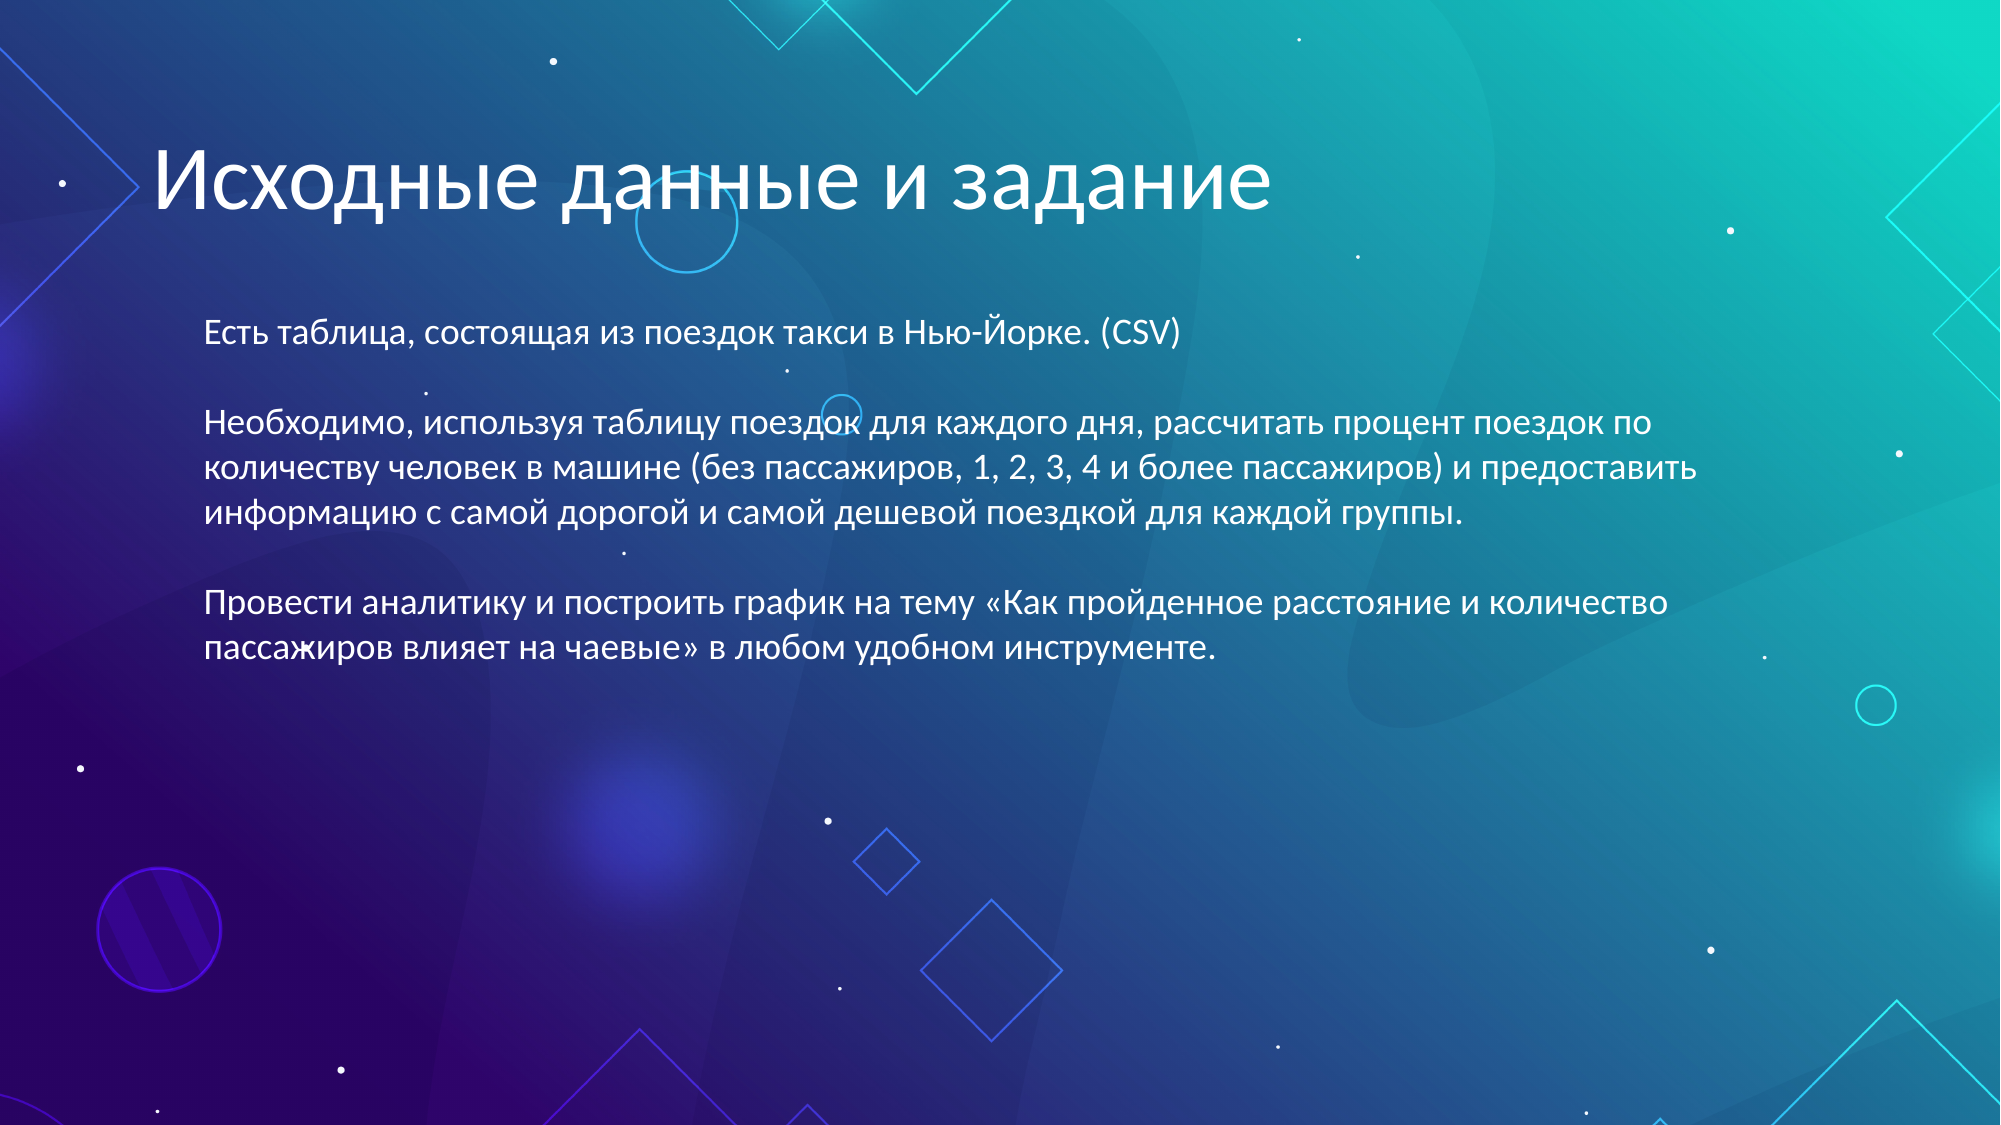

# Исходные данные и задание
Есть таблица, состоящая из поездок такси в Нью-Йорке. (CSV)

Необходимо, используя таблицу поездок для каждого дня, рассчитать процент поездок по количеству человек в машине (без пассажиров, 1, 2, 3, 4 и более пассажиров) и предоставить информацию с самой дорогой и самой дешевой поездкой для каждой группы.

Провести аналитику и построить график на тему «Как пройденное расстояние и количество пассажиров влияет на чаевые» в любом удобном инструменте.